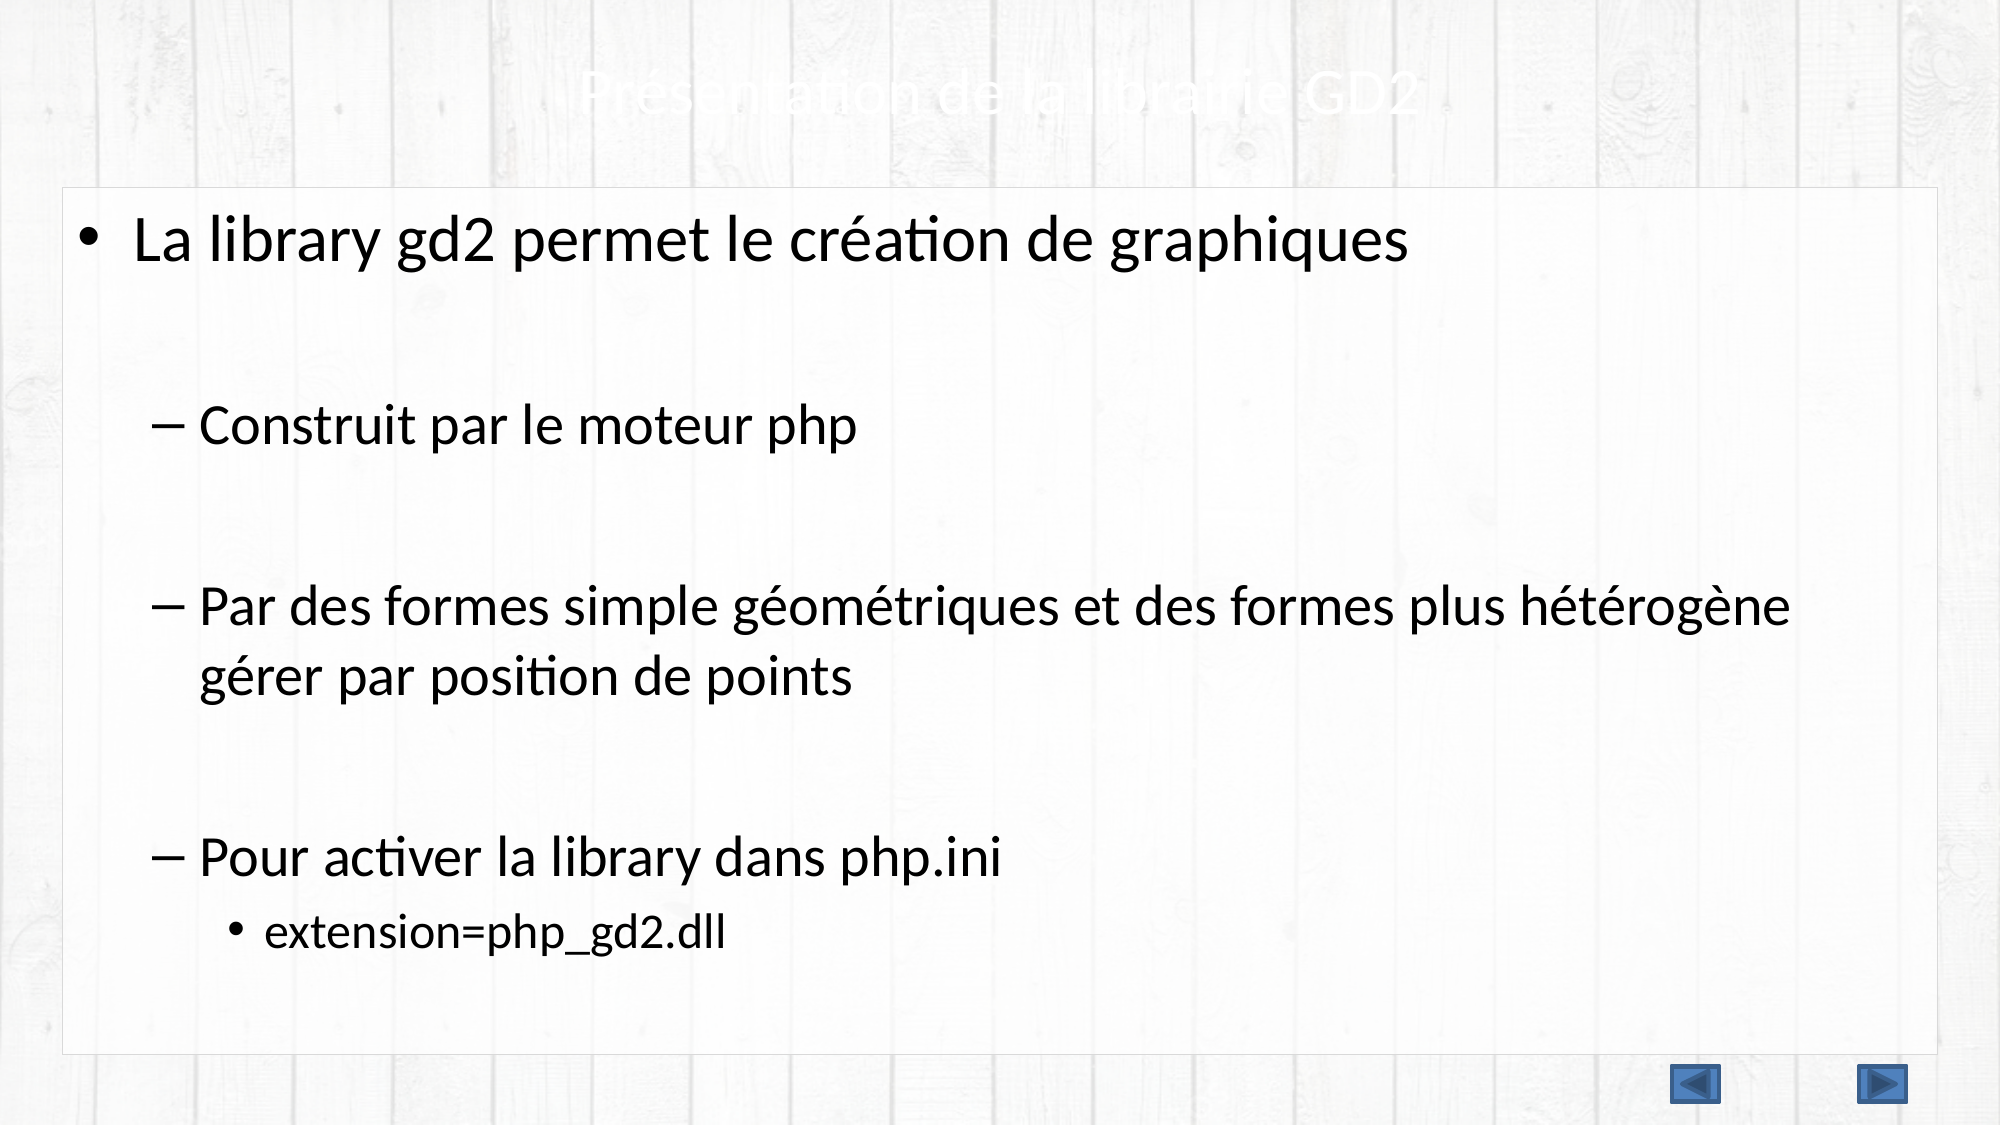

# Présentation de la librairie GD2
La library gd2 permet le création de graphiques

Construit par le moteur php

Par des formes simple géométriques et des formes plus hétérogène gérer par position de points

Pour activer la library dans php.ini
extension=php_gd2.dll